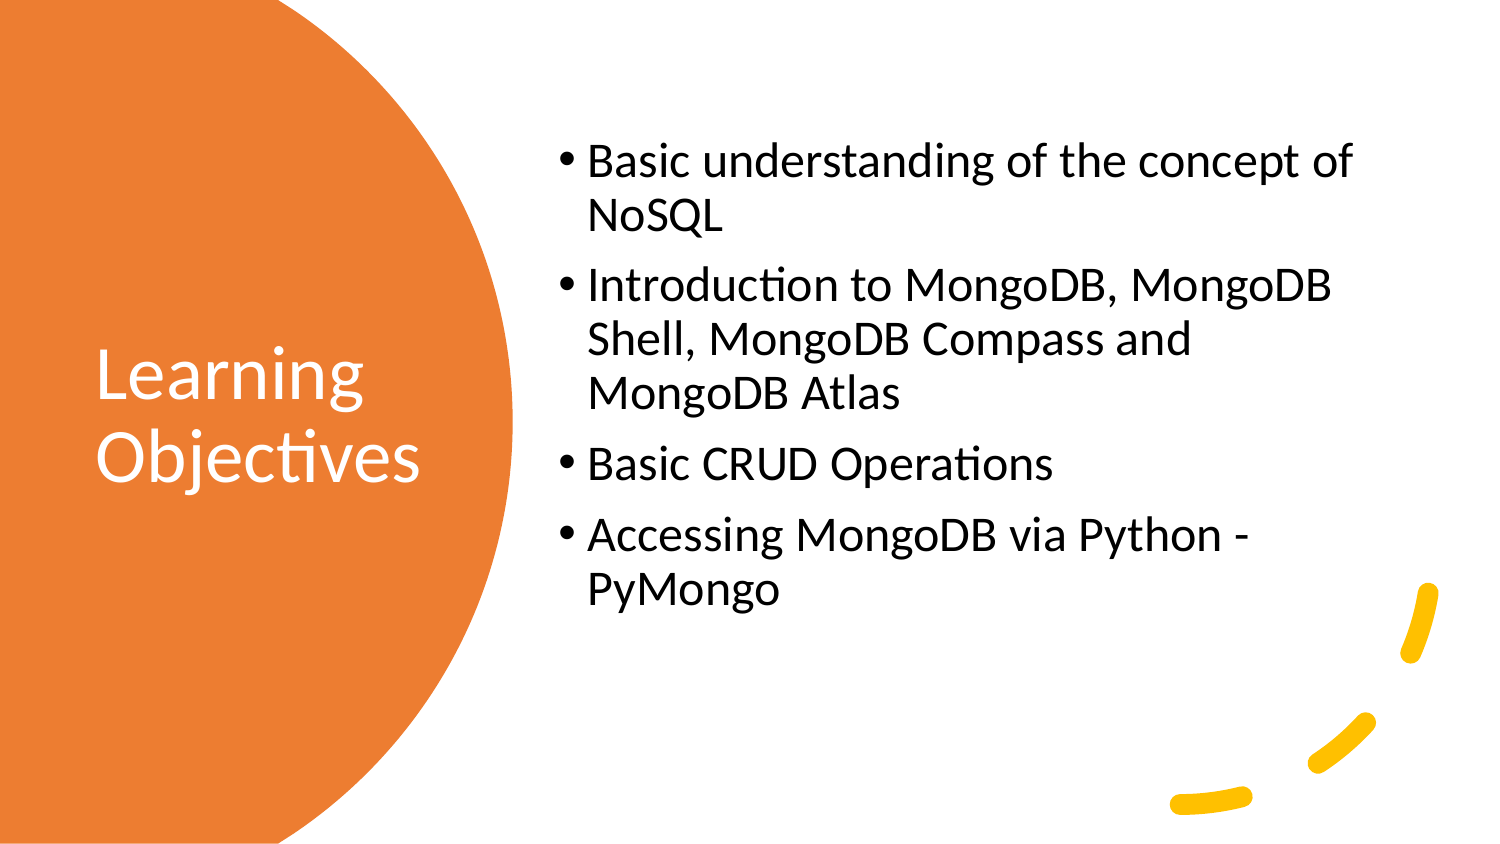

Basic understanding of the concept of NoSQL
Introduction to MongoDB, MongoDB Shell, MongoDB Compass and MongoDB Atlas
Basic CRUD Operations
Accessing MongoDB via Python - PyMongo

# Learning Objectives